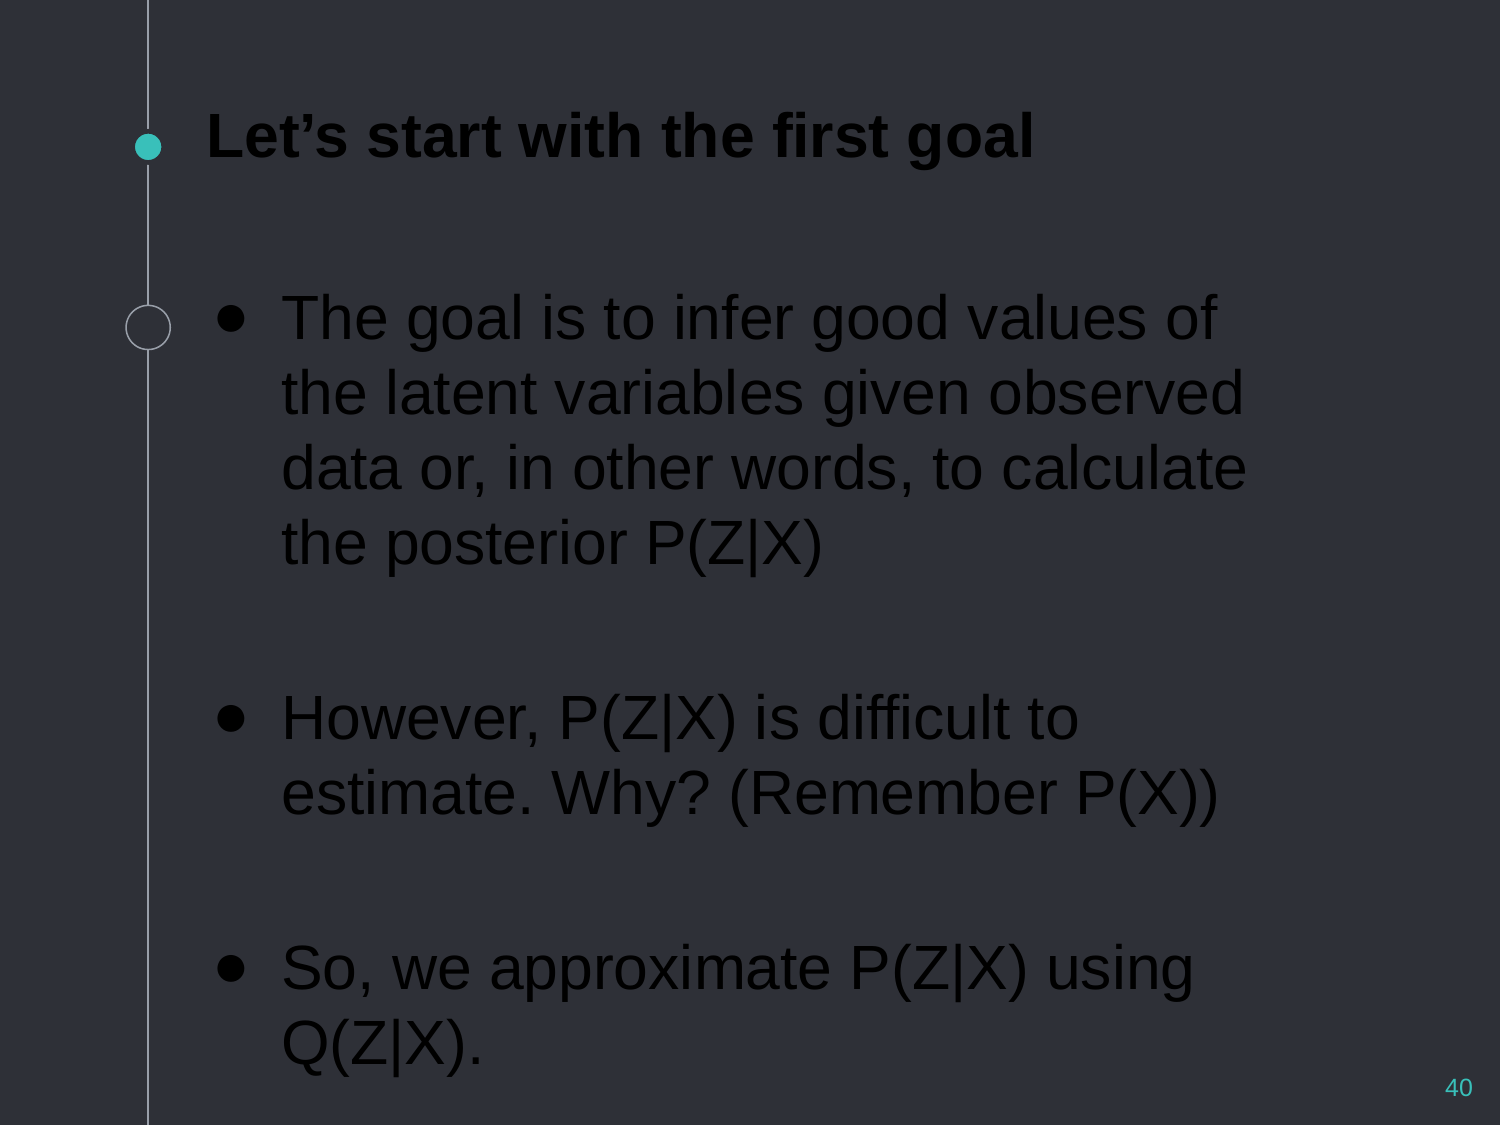

# Let’s start with the first goal
The goal is to infer good values of the latent variables given observed data or, in other words, to calculate the posterior P(Z|X)

However, P(Z|X) is difficult to estimate. Why? (Remember P(X))

So, we approximate P(Z|X) using Q(Z|X).

40